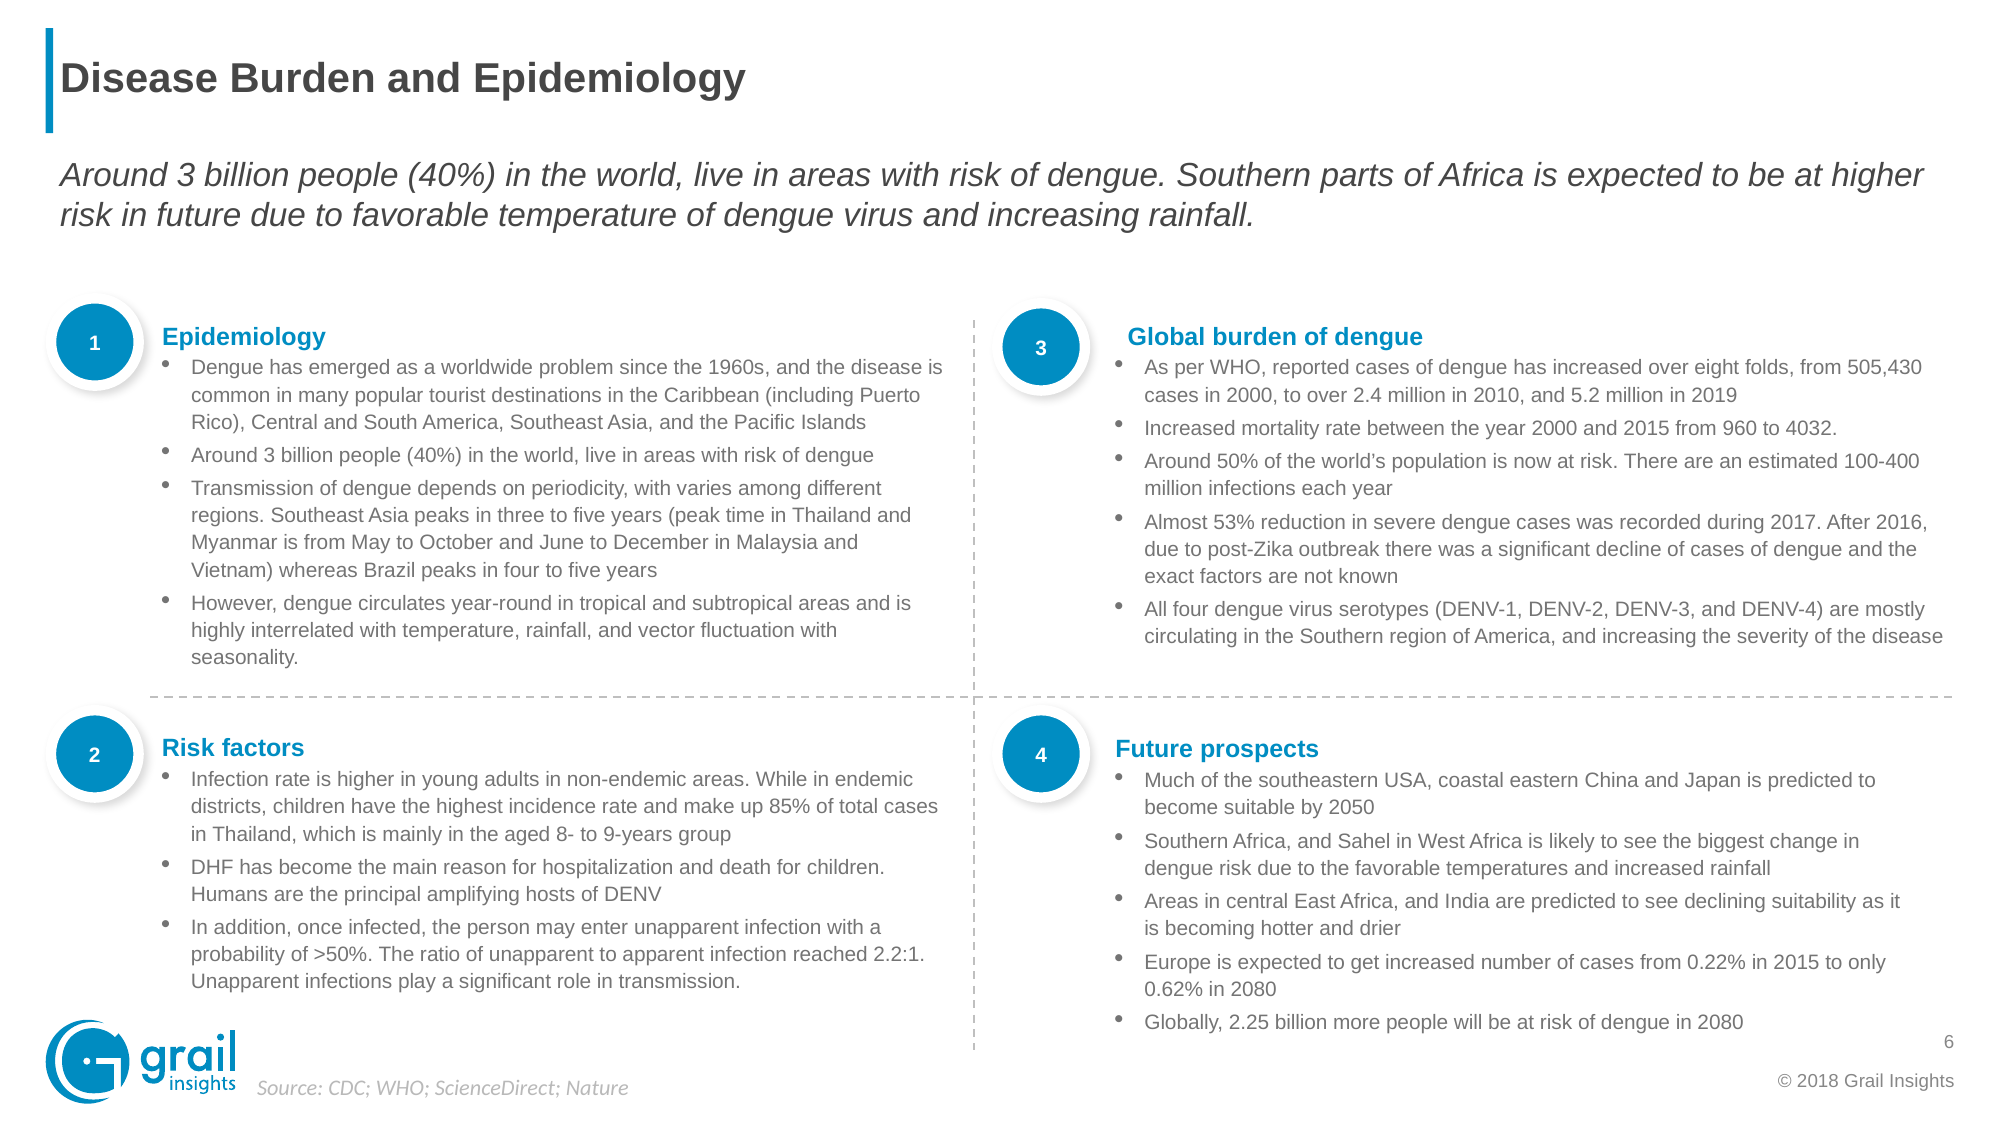

# Disease Burden and Epidemiology
Around 3 billion people (40%) in the world, live in areas with risk of dengue. Southern parts of Africa is expected to be at higher risk in future due to favorable temperature of dengue virus and increasing rainfall.
1
3
Epidemiology
Global burden of dengue
Dengue has emerged as a worldwide problem since the 1960s, and the disease is common in many popular tourist destinations in the Caribbean (including Puerto Rico), Central and South America, Southeast Asia, and the Pacific Islands
Around 3 billion people (40%) in the world, live in areas with risk of dengue
Transmission of dengue depends on periodicity, with varies among different regions. Southeast Asia peaks in three to five years (peak time in Thailand and Myanmar is from May to October and June to December in Malaysia and Vietnam) whereas Brazil peaks in four to five years
However, dengue circulates year-round in tropical and subtropical areas and is highly interrelated with temperature, rainfall, and vector fluctuation with seasonality.

As per WHO, reported cases of dengue has increased over eight folds, from 505,430 cases in 2000, to over 2.4 million in 2010, and 5.2 million in 2019
Increased mortality rate between the year 2000 and 2015 from 960 to 4032.
Around 50% of the world’s population is now at risk. There are an estimated 100-400 million infections each year
Almost 53% reduction in severe dengue cases was recorded during 2017. After 2016, due to post-Zika outbreak there was a significant decline of cases of dengue and the exact factors are not known
All four dengue virus serotypes (DENV-1, DENV-2, DENV-3, and DENV-4) are mostly circulating in the Southern region of America, and increasing the severity of the disease
2
4
Risk factors
Future prospects
Infection rate is higher in young adults in non-endemic areas. While in endemic districts, children have the highest incidence rate and make up 85% of total cases in Thailand, which is mainly in the aged 8- to 9-years group
DHF has become the main reason for hospitalization and death for children. Humans are the principal amplifying hosts of DENV
In addition, once infected, the person may enter unapparent infection with a probability of >50%. The ratio of unapparent to apparent infection reached 2.2:1. Unapparent infections play a significant role in transmission.

Much of the southeastern USA, coastal eastern China and Japan is predicted to become suitable by 2050
Southern Africa, and Sahel in West Africa is likely to see the biggest change in dengue risk due to the favorable temperatures and increased rainfall
Areas in central East Africa, and India are predicted to see declining suitability as it is becoming hotter and drier
Europe is expected to get increased number of cases from 0.22% in 2015 to only 0.62% in 2080
Globally, 2.25 billion more people will be at risk of dengue in 2080

Source: CDC; WHO; ScienceDirect; Nature